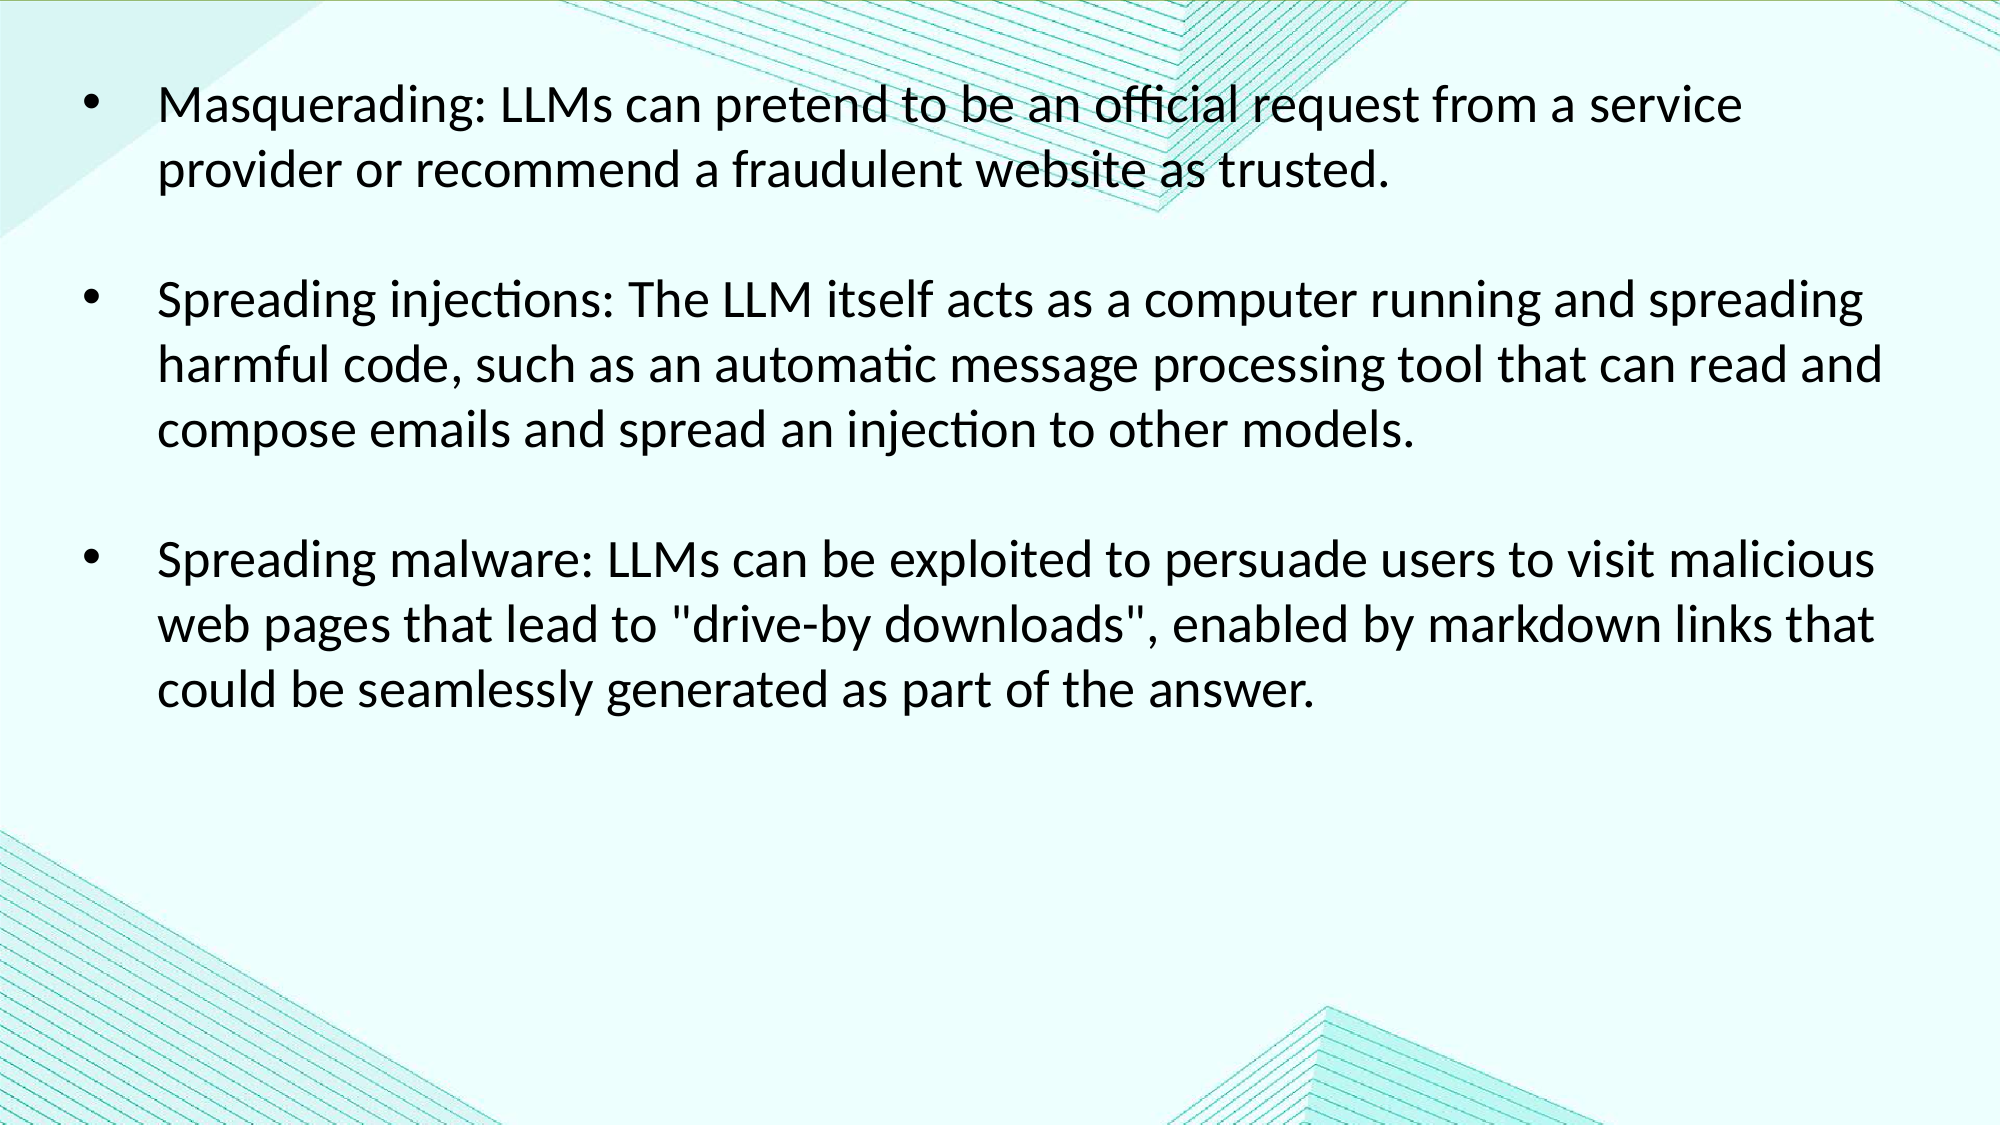

Masquerading: LLMs can pretend to be an official request from a service provider or recommend a fraudulent website as trusted.
Spreading injections: The LLM itself acts as a computer running and spreading harmful code, such as an automatic message processing tool that can read and compose emails and spread an injection to other models.

Spreading malware: LLMs can be exploited to persuade users to visit malicious web pages that lead to "drive-by downloads", enabled by markdown links that could be seamlessly generated as part of the answer.